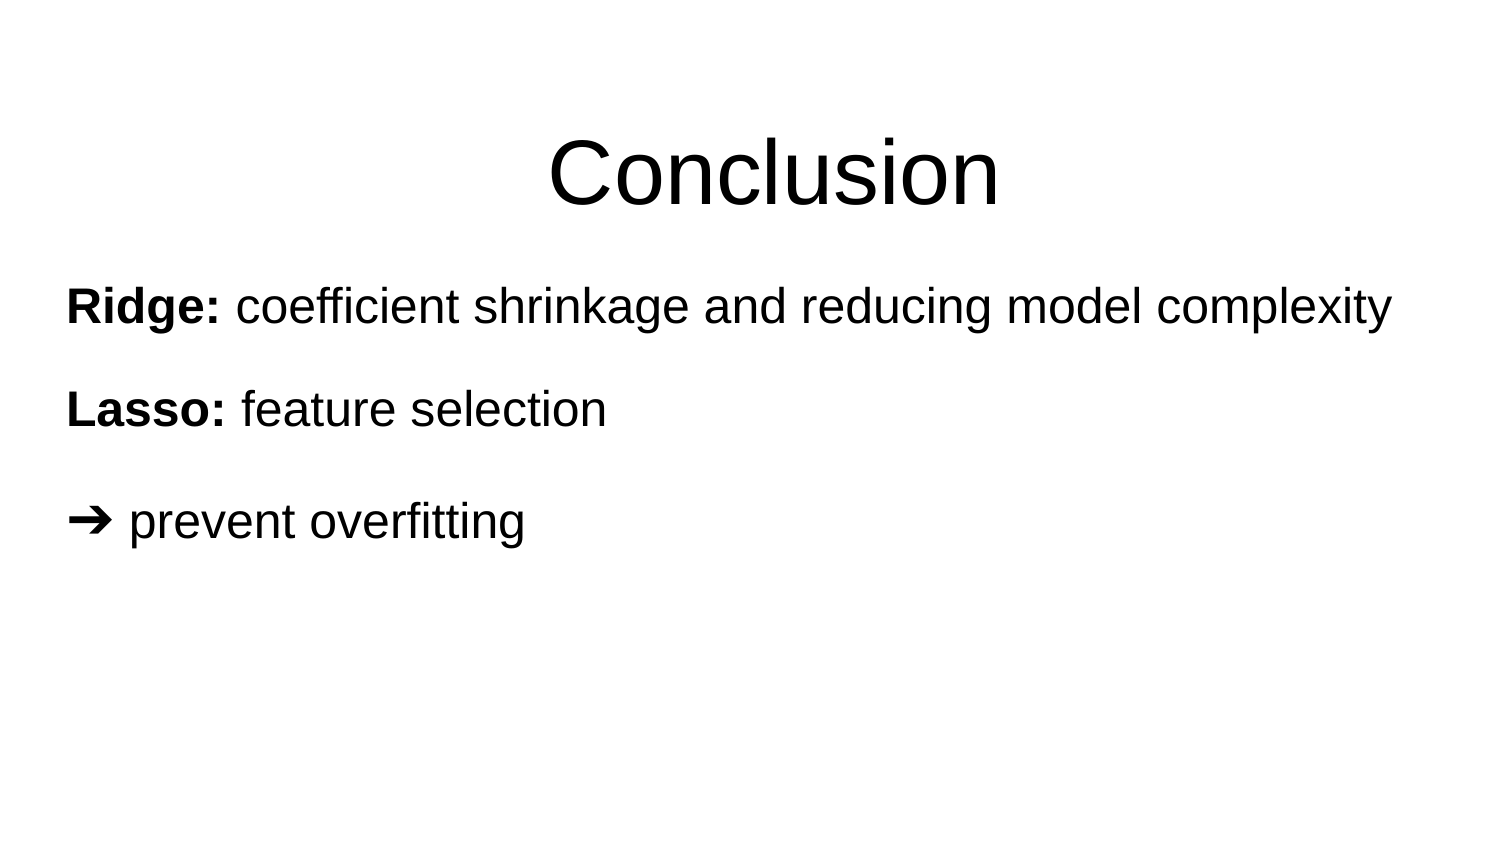

# Conclusion
Ridge: coefficient shrinkage and reducing model complexity
Lasso: feature selection
➔ prevent overfitting